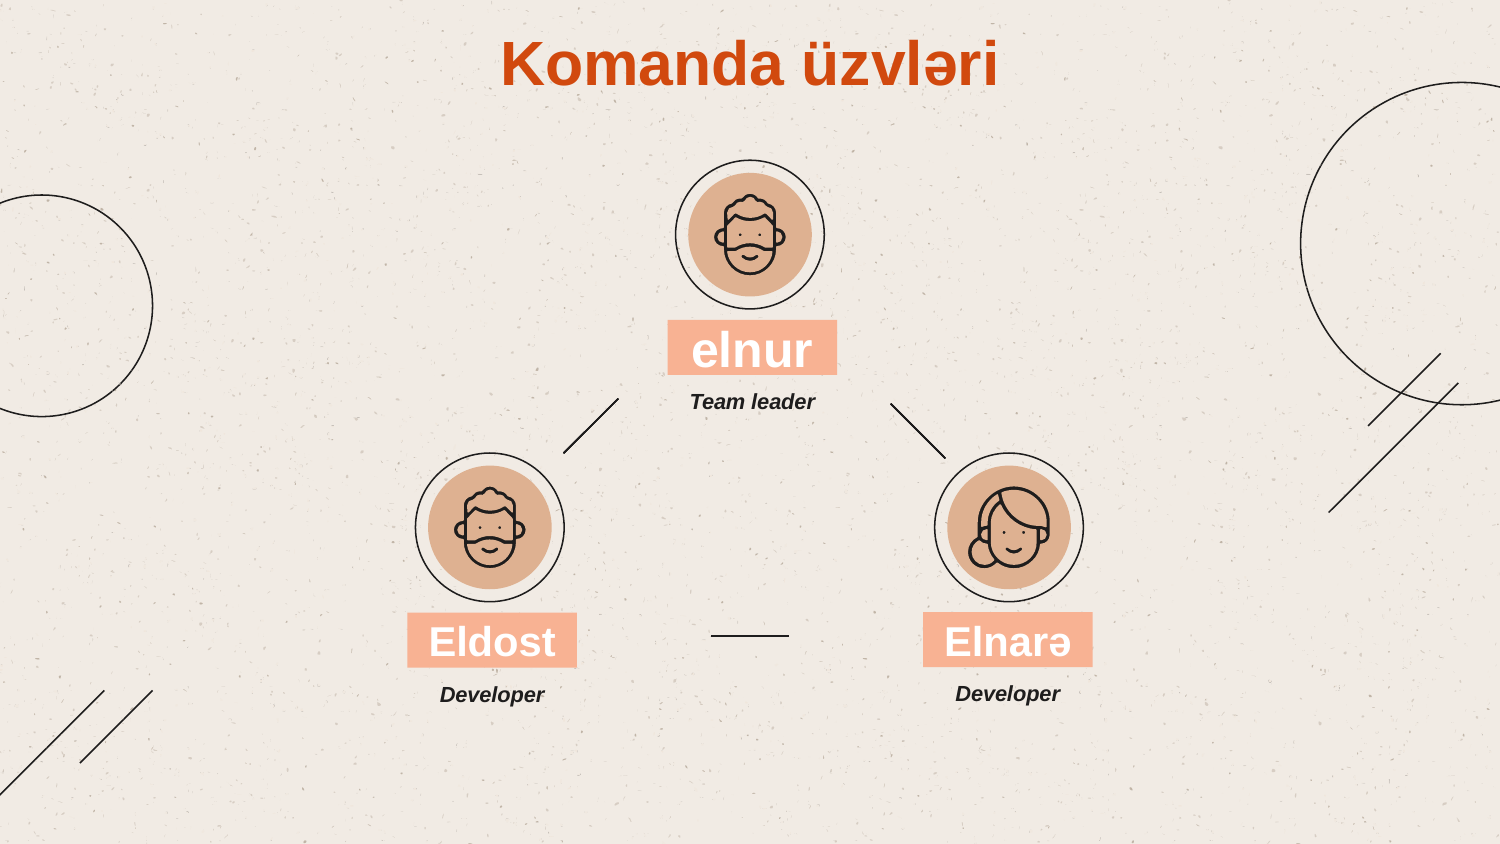

# Komanda üzvləri

elnur
Team leader

Elnarə
Eldost
Developer
Developer